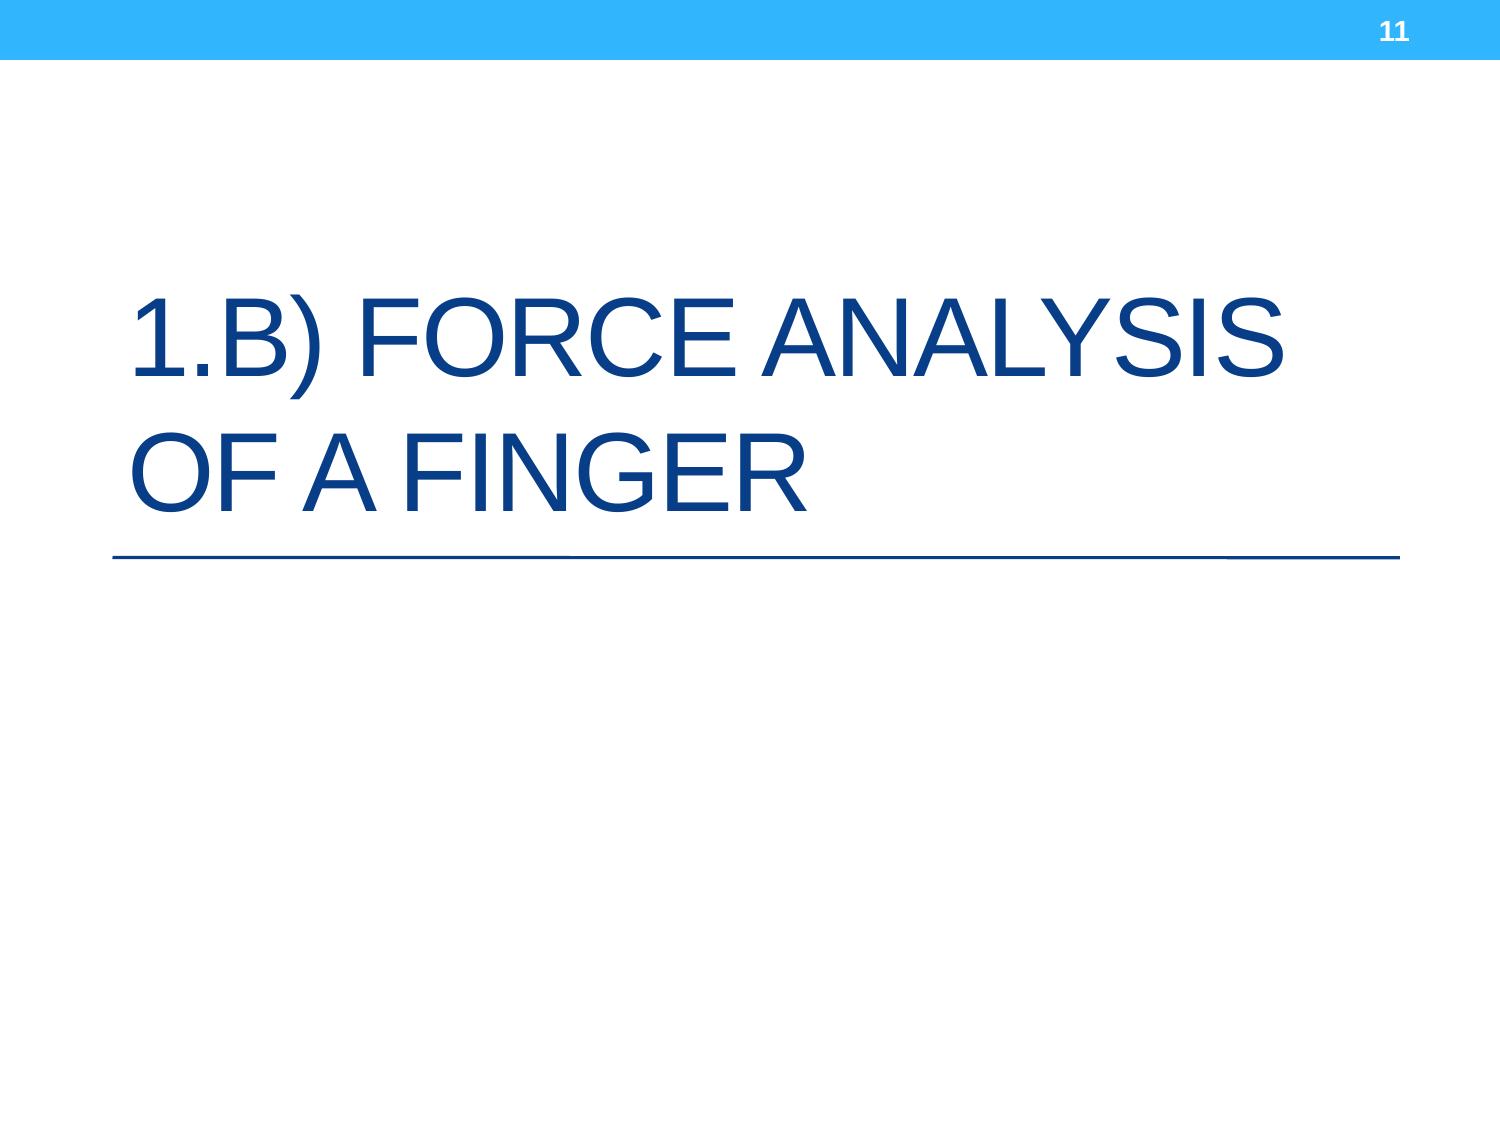

11
# 1.b) Force analysis of a finger